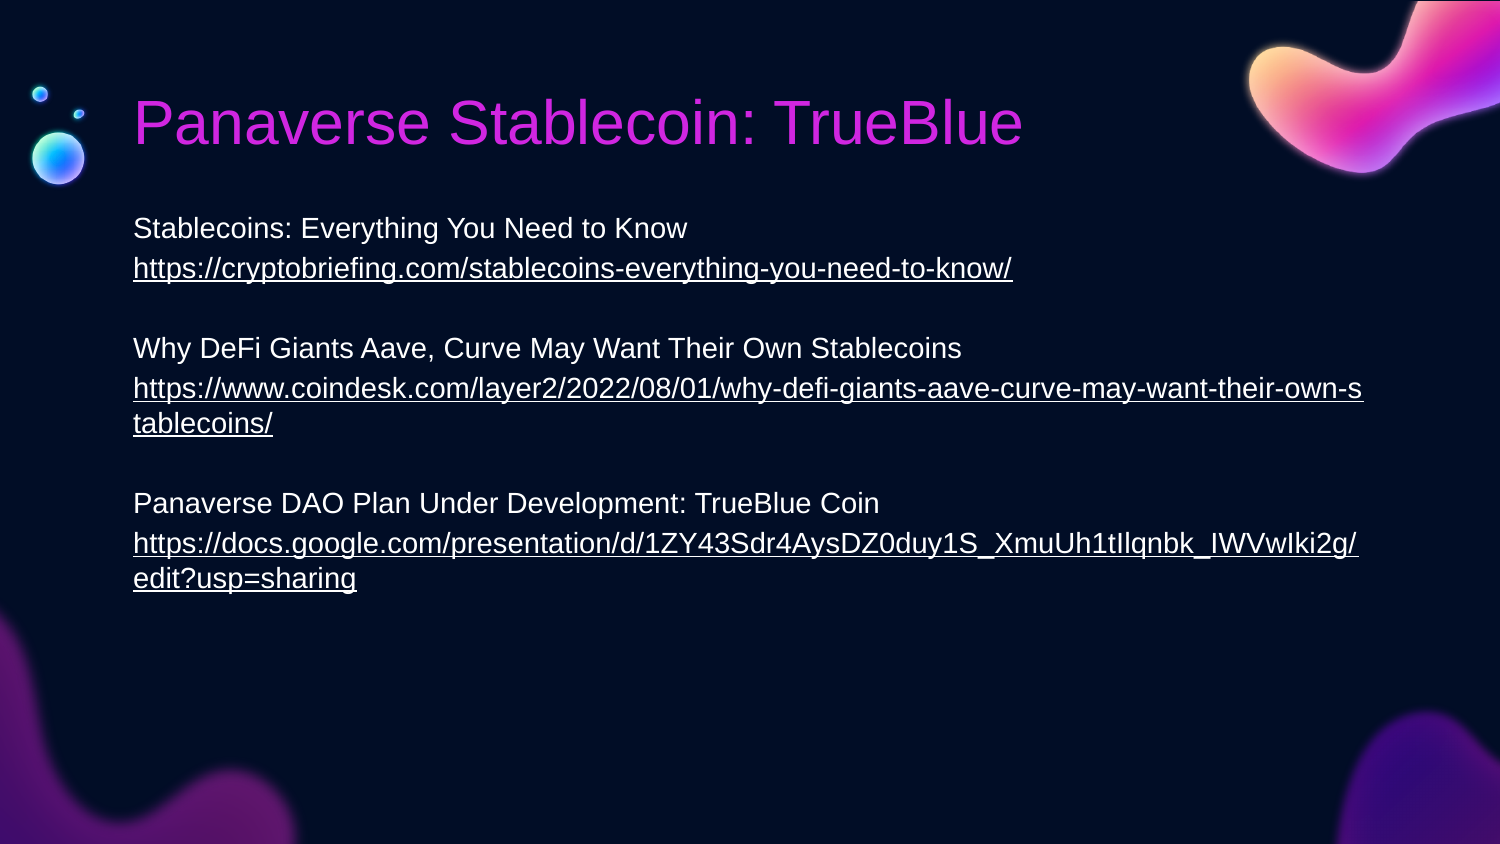

# Panaverse Stablecoin: TrueBlue
Stablecoins: Everything You Need to Know
https://cryptobriefing.com/stablecoins-everything-you-need-to-know/

Why DeFi Giants Aave, Curve May Want Their Own Stablecoins
https://www.coindesk.com/layer2/2022/08/01/why-defi-giants-aave-curve-may-want-their-own-stablecoins/

Panaverse DAO Plan Under Development: TrueBlue Coin
https://docs.google.com/presentation/d/1ZY43Sdr4AysDZ0duy1S_XmuUh1tIlqnbk_IWVwIki2g/edit?usp=sharing